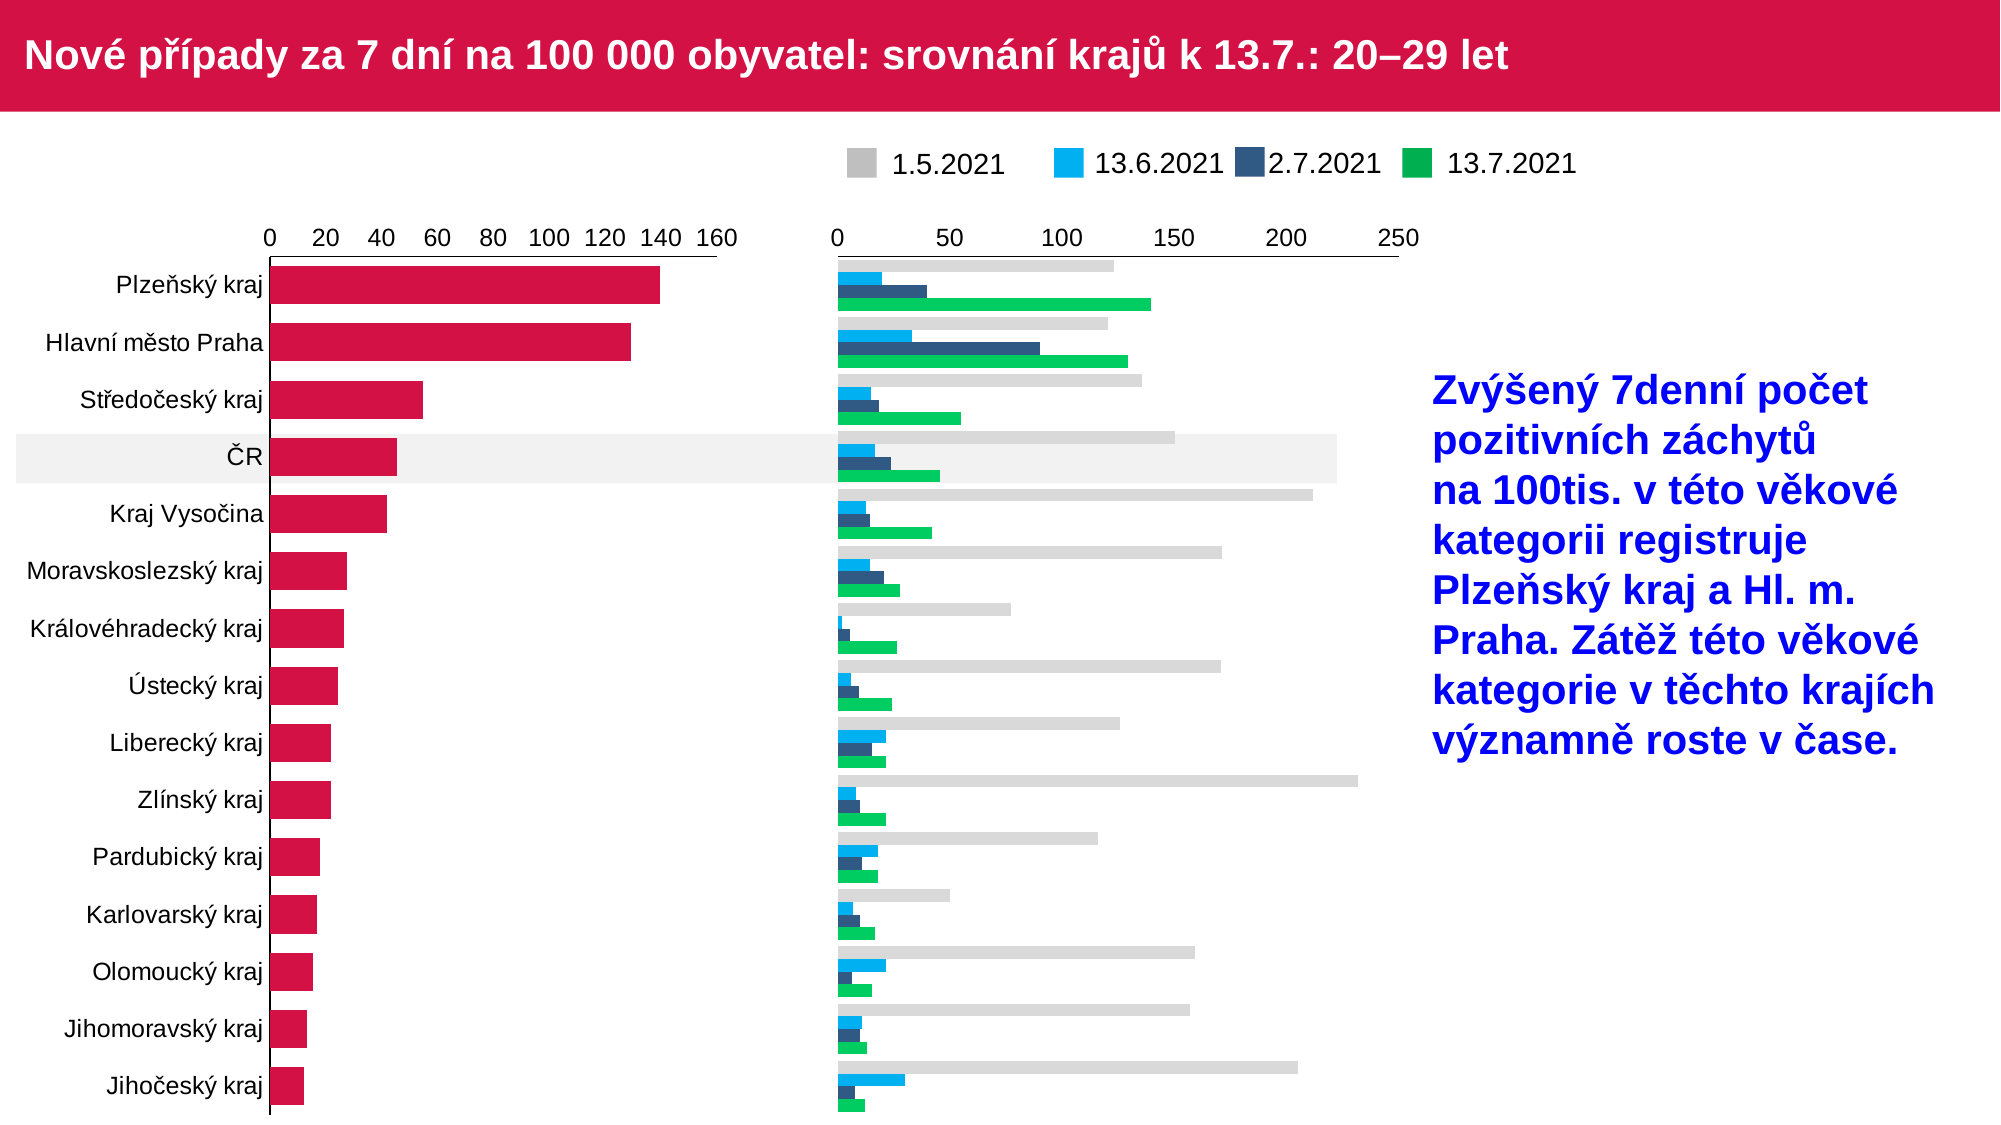

# Nové případy za 7 dní na 100 000 obyvatel: srovnání krajů k 13.7.: 20–29 let
13.6.2021
2.7.2021
13.7.2021
1.5.2021

### Chart

| Category | Series 6 |
|---|---|
| Plzeňský kraj | 139.7275 |
| Hlavní město Praha | 129.346 |
| Středočeský kraj | 54.9047 |
| ČR | 45.41173 |
| Kraj Vysočina | 42.02909 |
| Moravskoslezský kraj | 27.66208 |
| Královéhradecký kraj | 26.35139 |
| Ústecký kraj | 24.42031 |
| Liberecký kraj | 21.70846 |
| Zlínský kraj | 21.67714 |
| Pardubický kraj | 17.85587 |
| Karlovarský kraj | 16.62953 |
| Olomoucký kraj | 15.47461 |
| Jihomoravský kraj | 13.17024 |
| Jihočeský kraj | 12.07365 |

### Chart

| Category | B01_05 | C13_06 | C2_07 | D |
|---|---|---|---|---|
| Plzeňský kraj | 123.0933 | 19.96108 | 39.92215 | 139.7275 |
| Hlavní město Praha | 120.4766 | 33.26041 | 90.17266 | 129.346 |
| Středočeský kraj | 135.7778 | 14.83911 | 18.54888 | 54.9047 |
| ČR | 150.25 | 16.563 | 23.57042 | 45.41173 |
| Kraj Vysočina | 211.9728 | 12.79146 | 14.61881 | 42.02909 |
| Moravskoslezský kraj | 171.5049 | 14.22621 | 20.54897 | 27.66208 |
| Královéhradecký kraj | 77.2974 | 1.756759 | 5.270277 | 26.35139 |
| Ústecký kraj | 170.9422 | 5.814359 | 9.302975 | 24.42031 |
| Liberecký kraj | 125.909 | 21.70846 | 15.19592 | 21.70846 |
| Zlínský kraj | 231.7787 | 8.337363 | 10.00484 | 21.67714 |
| Pardubický kraj | 116.0631 | 17.85587 | 10.71352 | 17.85587 |
| Karlovarský kraj | 49.88858 | 6.651811 | 9.977716 | 16.62953 |
| Olomoucký kraj | 159.3884 | 21.66445 | 6.189842 | 15.47461 |
| Jihomoravský kraj | 157.2198 | 10.70082 | 9.877681 | 13.17024 |
| Jihočeský kraj | 205.252 | 30.18412 | 7.546031 | 12.07365 |
Zvýšený 7denní počet pozitivních záchytů
na 100tis. v této věkové kategorii registruje Plzeňský kraj a Hl. m. Praha. Zátěž této věkové kategorie v těchto krajích významně roste v čase.